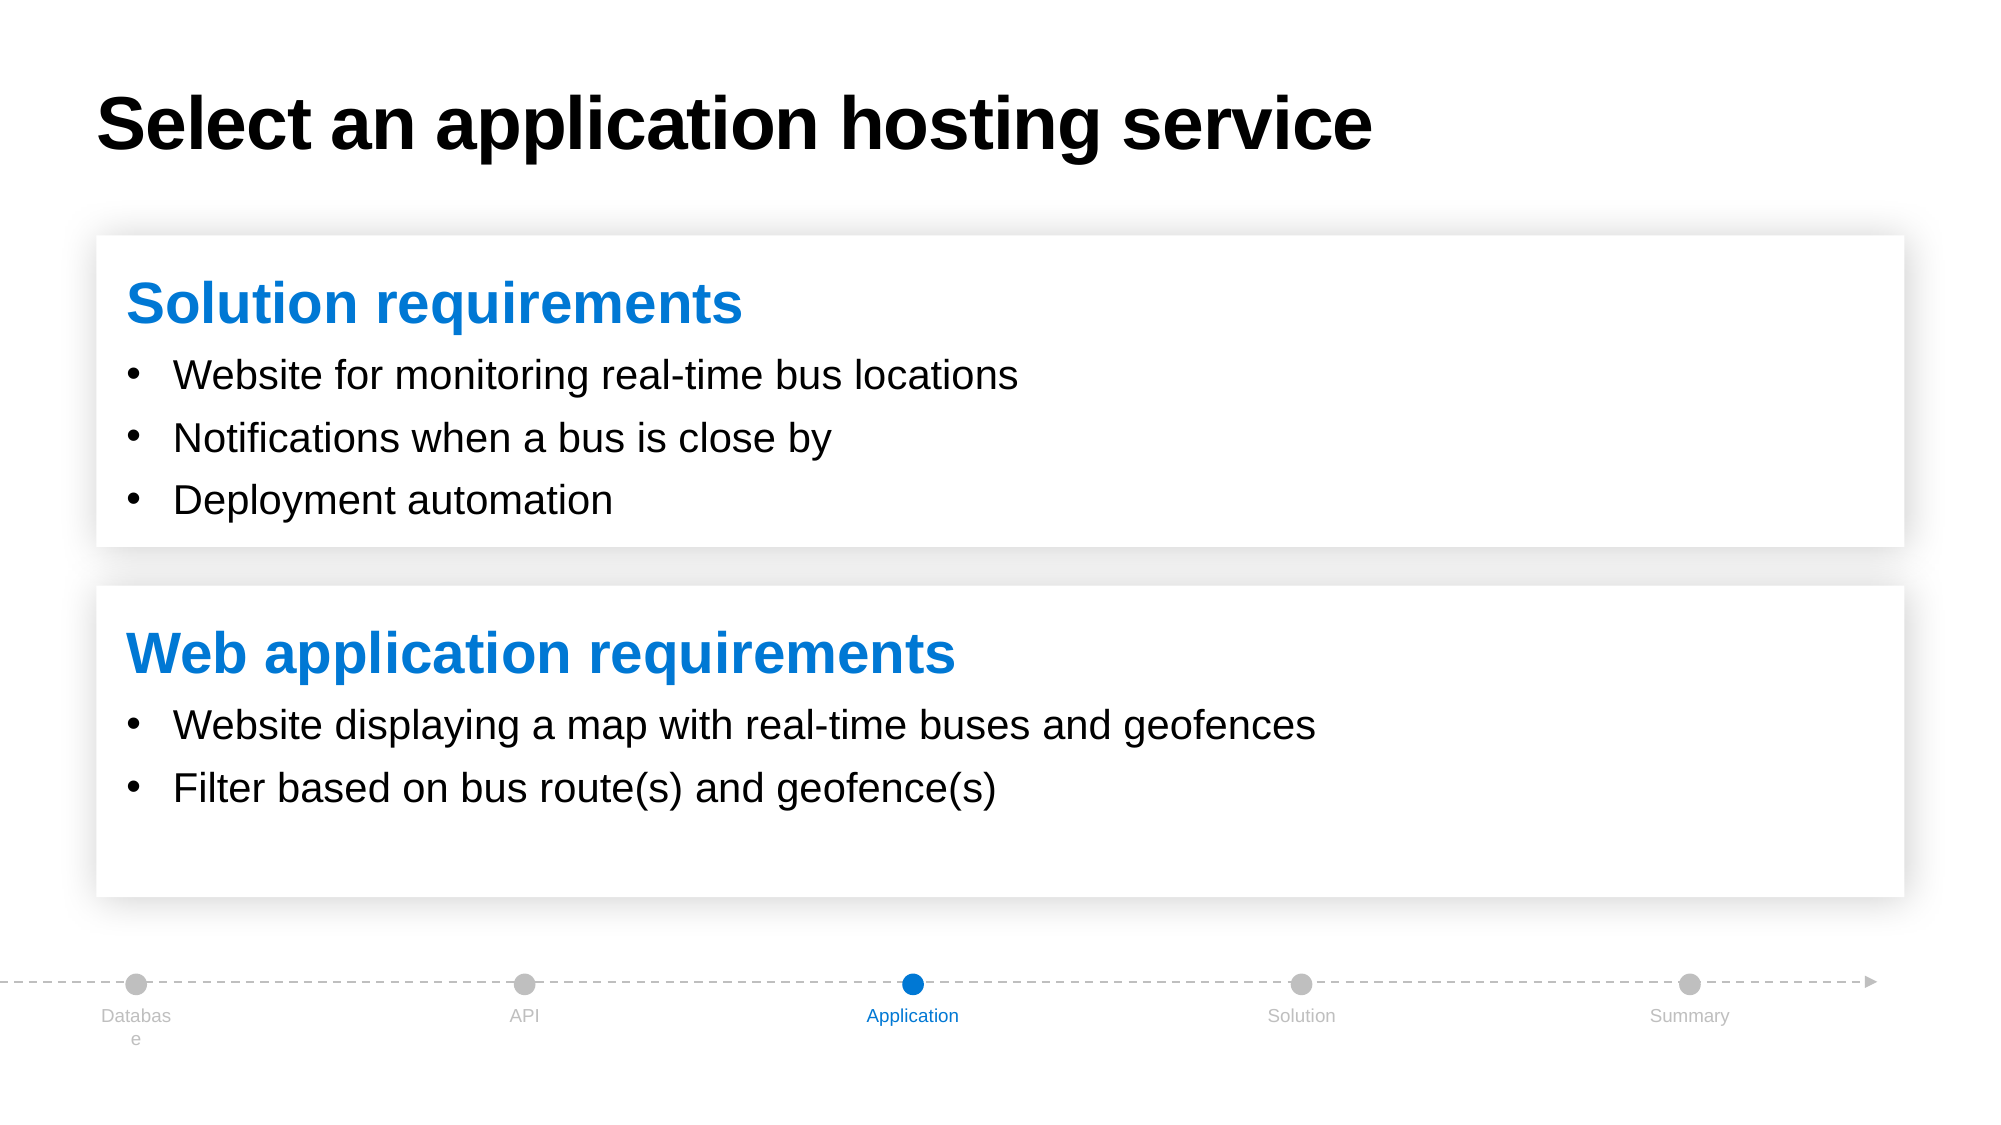

# Select an application hosting service
Solution requirements
Website for monitoring real-time bus locations
Notifications when a bus is close by
Deployment automation
Web application requirements
Website displaying a map with real-time buses and geofences
Filter based on bus route(s) and geofence(s)

Application
Database
API
Solution
Summary